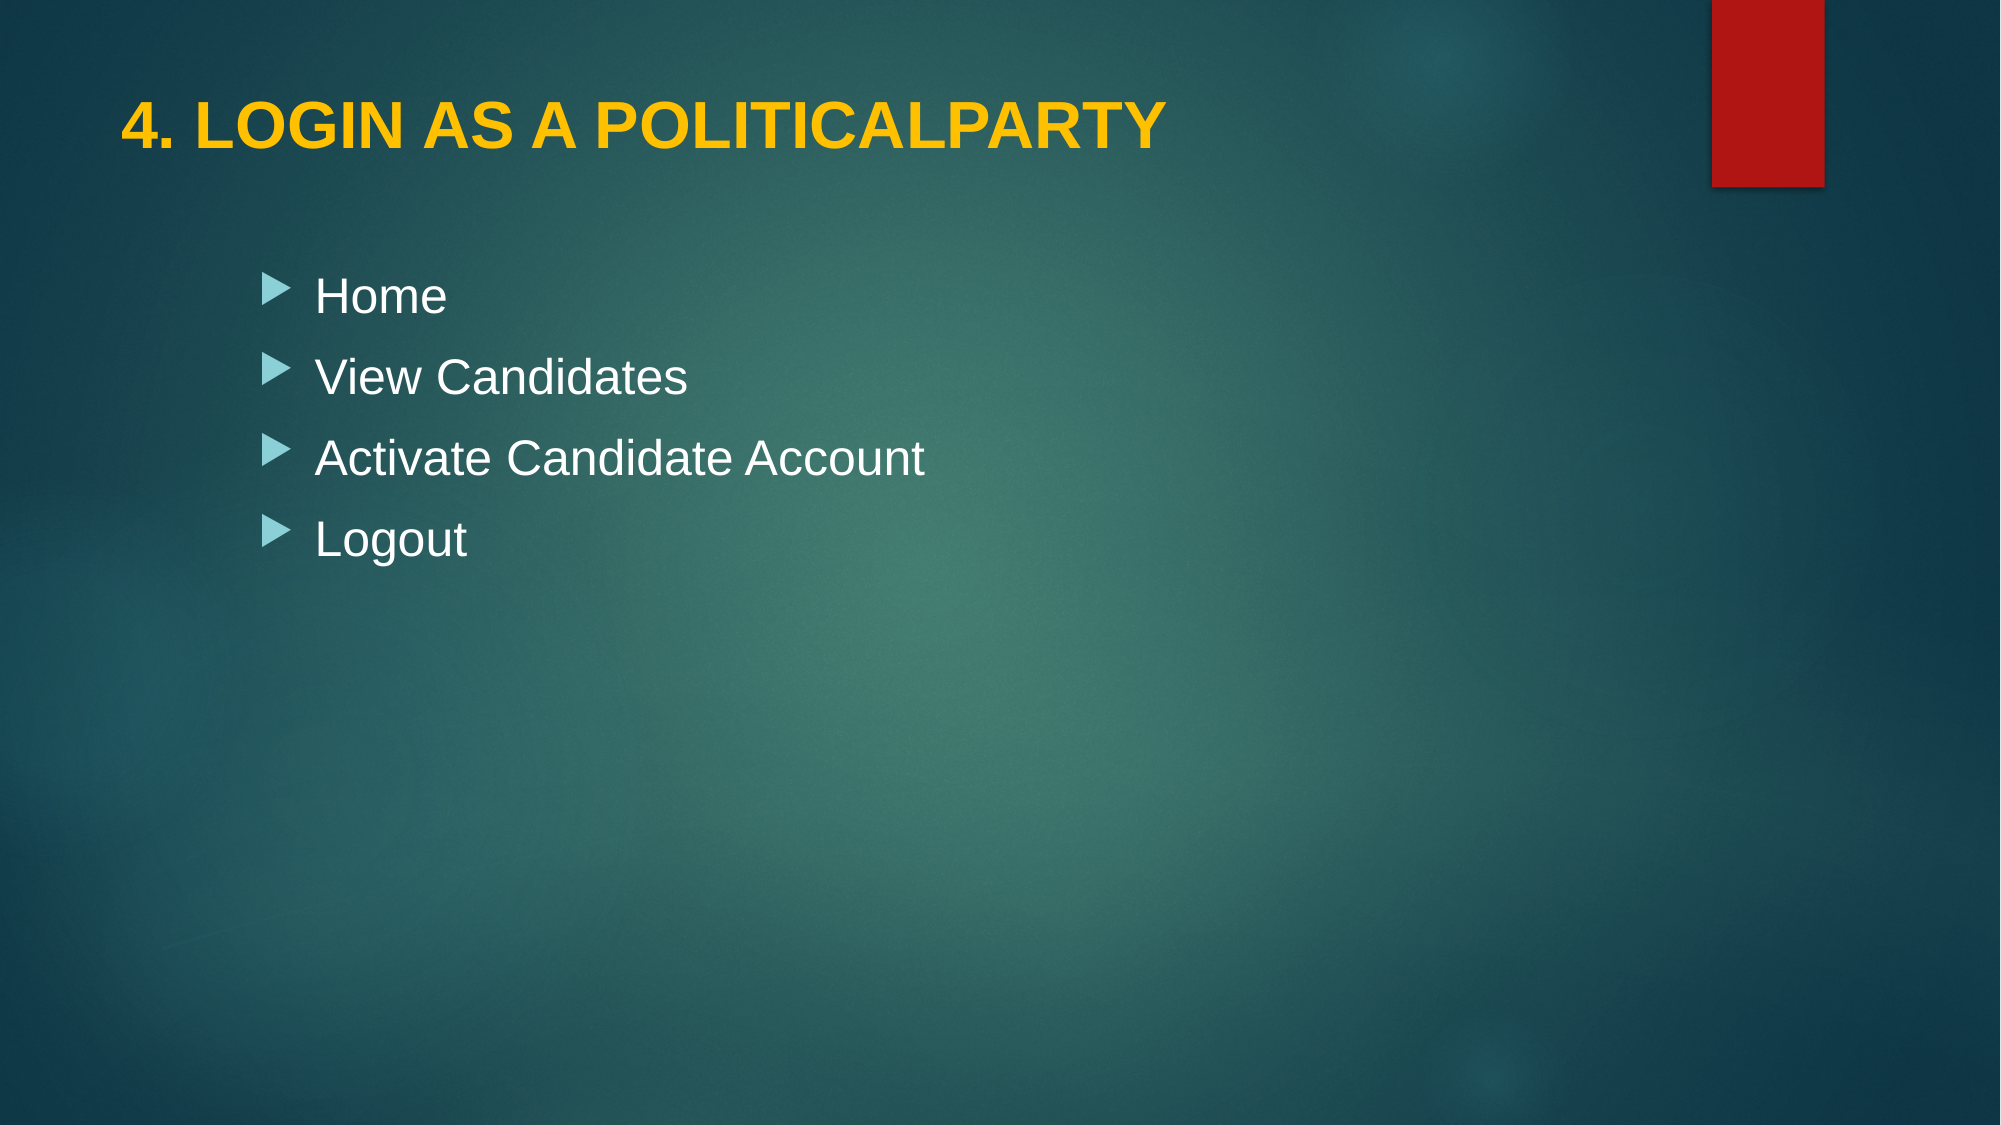

# 4. LOGIN AS A POLITICALPARTY
Home
View Candidates
Activate Candidate Account
Logout